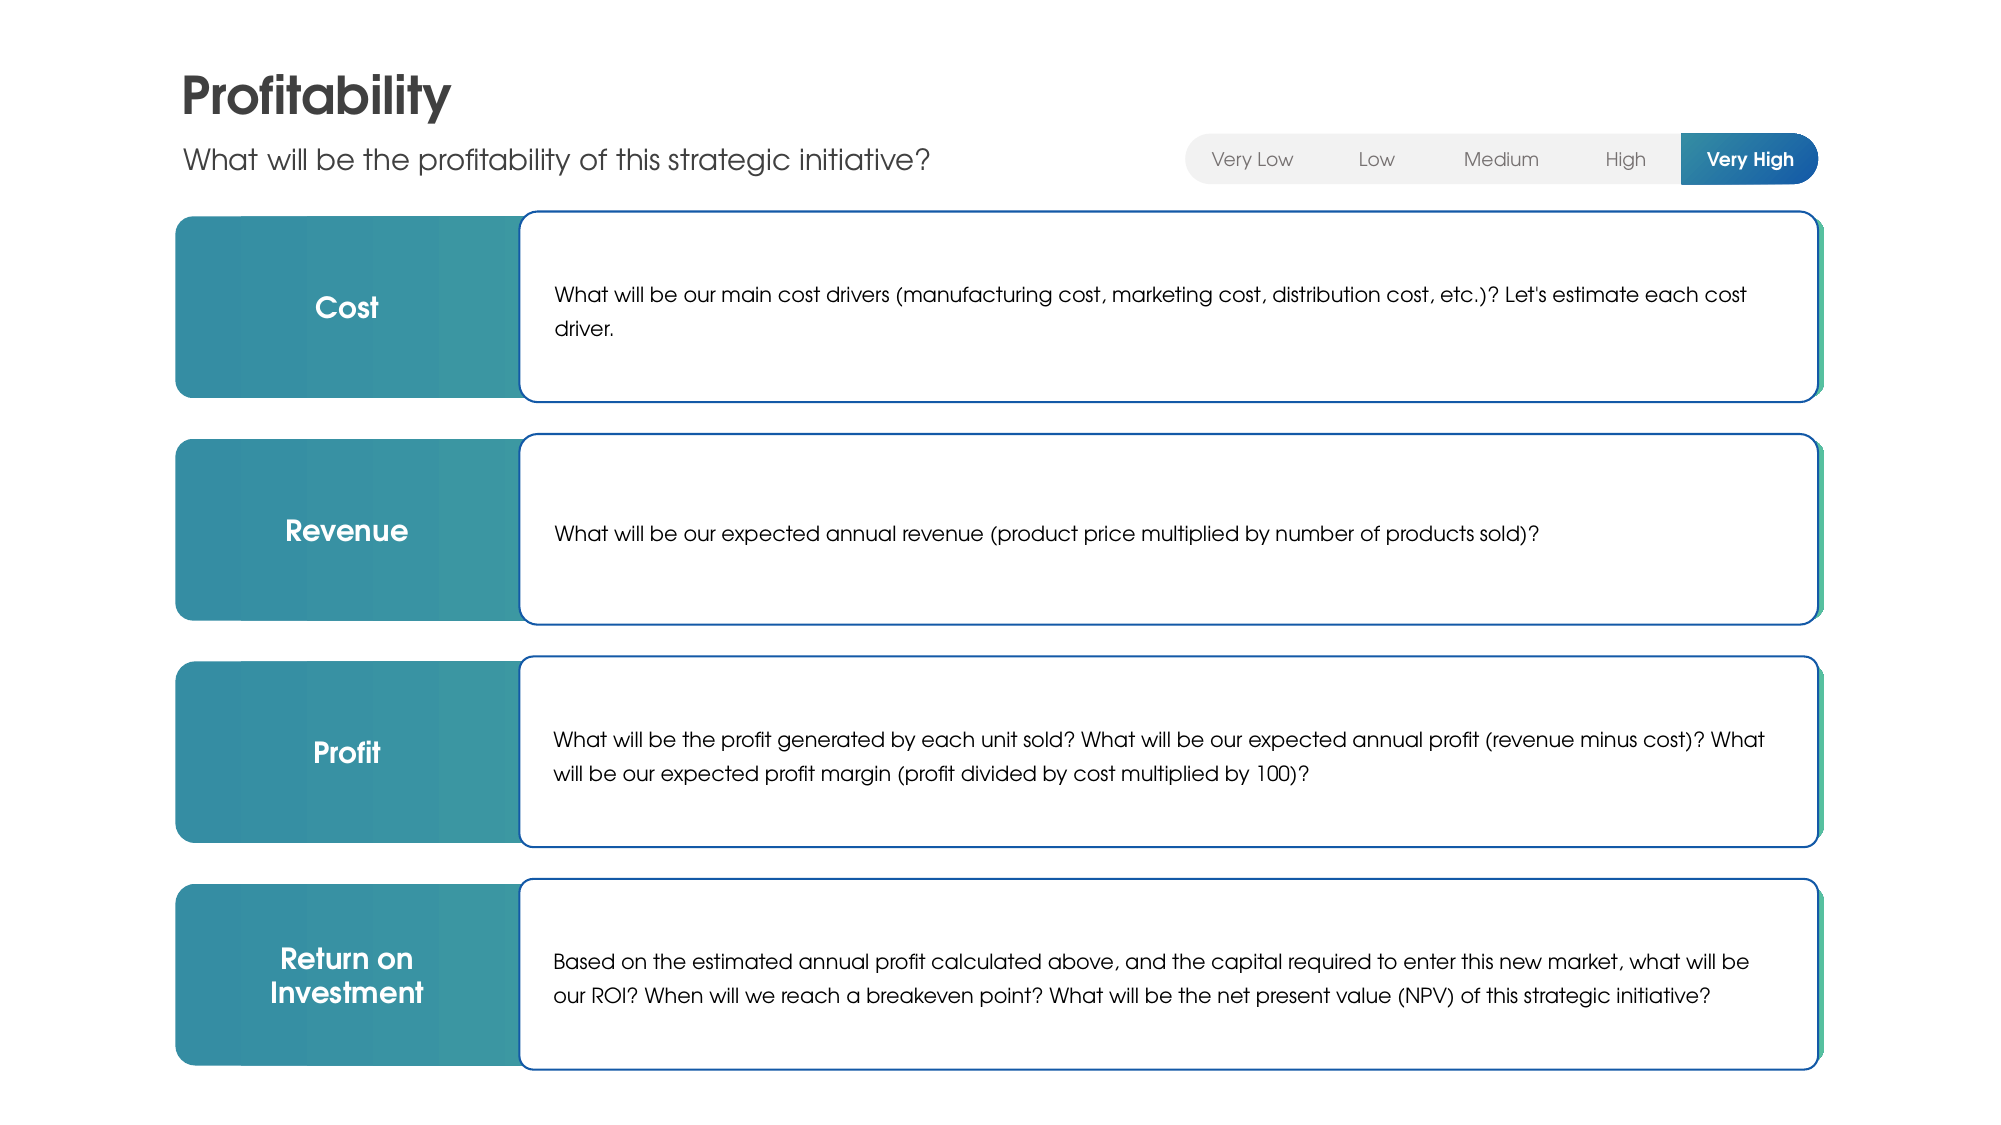

Profitability
What will be the profitability of this strategic initiative?

Very Low
Low
Medium
High
Very High
What will be our main cost drivers (manufacturing cost, marketing cost, distribution cost, etc.)? Let's estimate each cost driver.

What will be our expected annual revenue (product price multiplied by number of products sold)?

What will be the profit generated by each unit sold? What will be our expected annual profit (revenue minus cost)? What will be our expected profit margin (profit divided by cost multiplied by 100)?

Based on the estimated annual profit calculated above, and the capital required to enter this new market, what will be our ROI? When will we reach a breakeven point? What will be the net present value (NPV) of this strategic initiative?

Cost
Revenue
Profit
Return on Investment